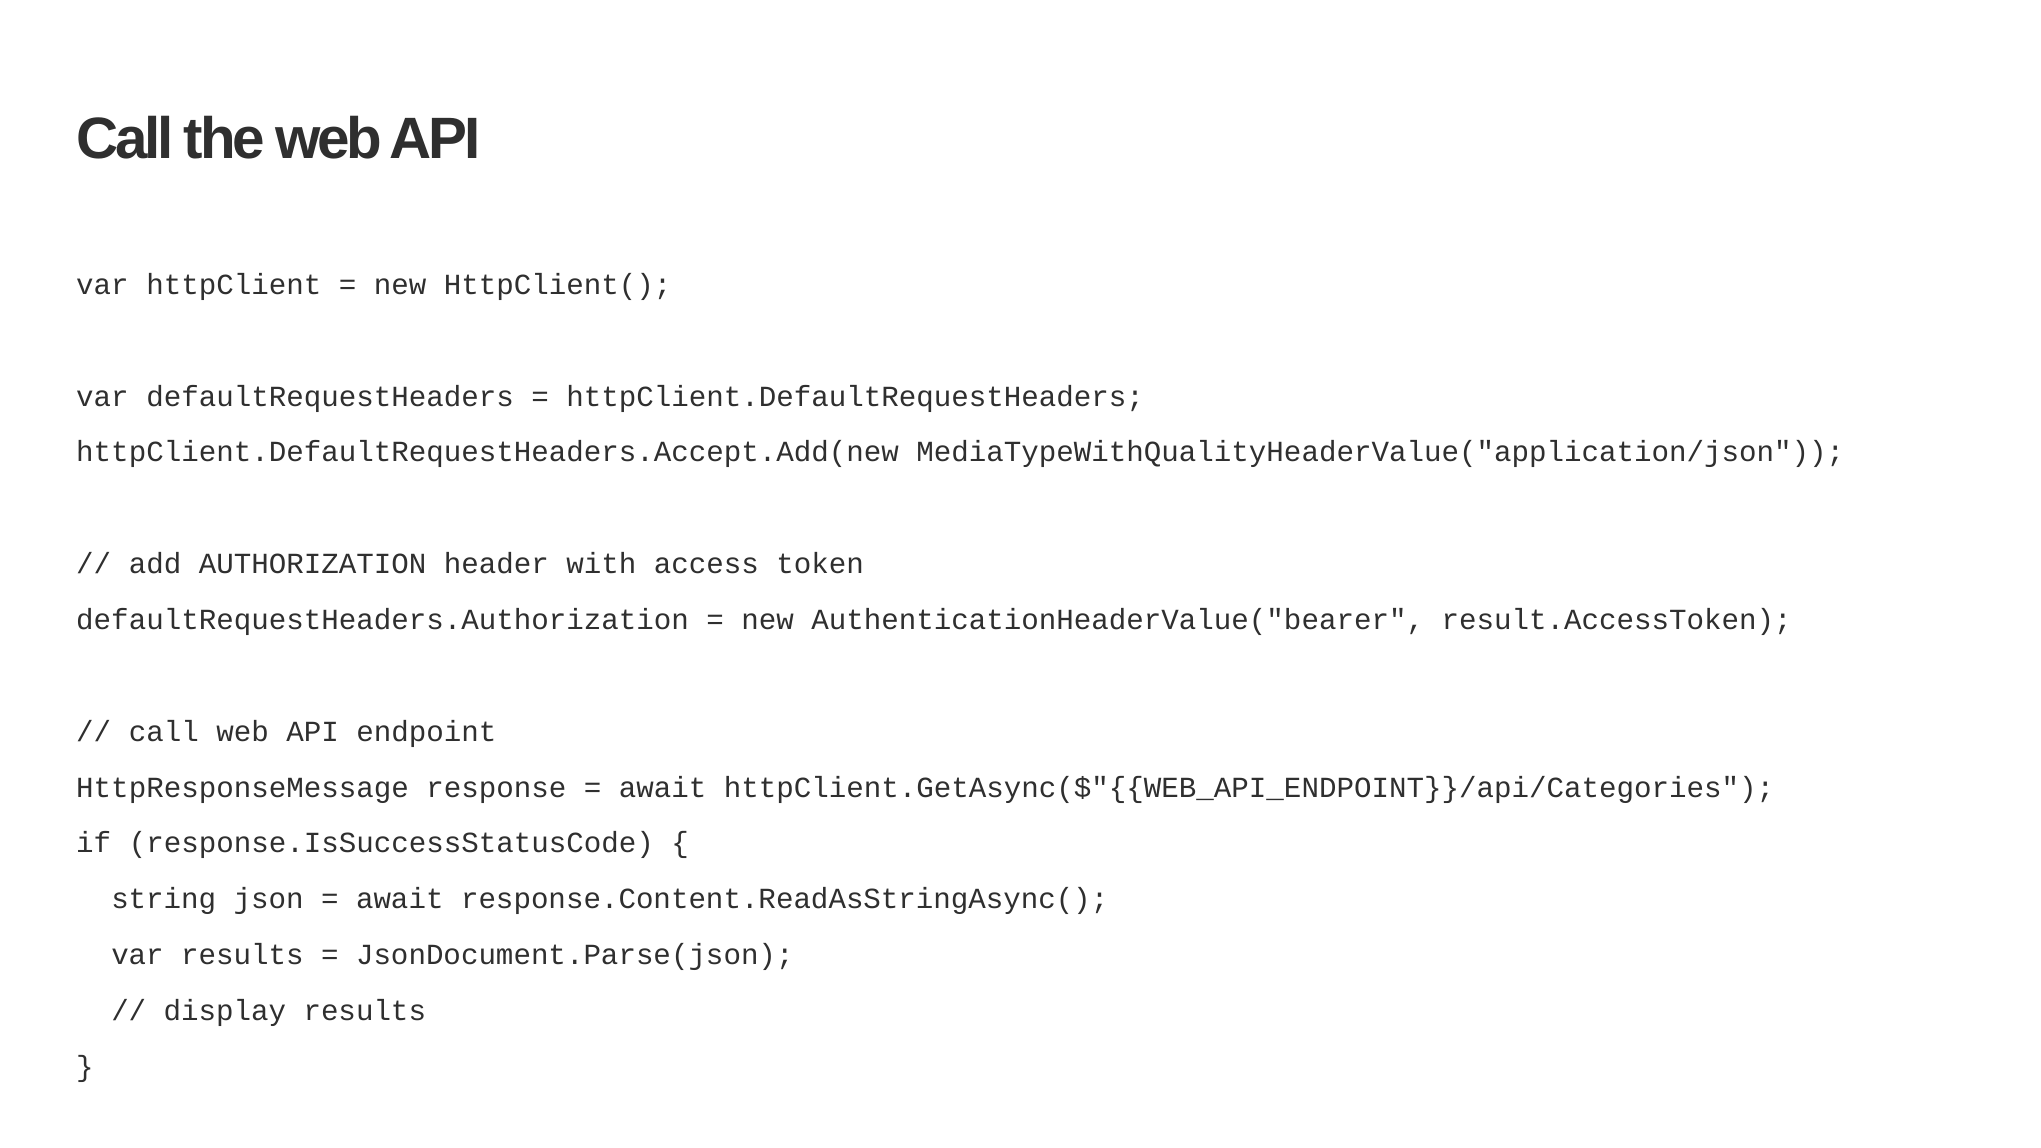

# Call the web API
var httpClient = new HttpClient();

var defaultRequestHeaders = httpClient.DefaultRequestHeaders;
httpClient.DefaultRequestHeaders.Accept.Add(new MediaTypeWithQualityHeaderValue("application/json"));

// add AUTHORIZATION header with access token
defaultRequestHeaders.Authorization = new AuthenticationHeaderValue("bearer", result.AccessToken);

// call web API endpoint
HttpResponseMessage response = await httpClient.GetAsync($"{{WEB_API_ENDPOINT}}/api/Categories");
if (response.IsSuccessStatusCode) {
  string json = await response.Content.ReadAsStringAsync();
  var results = JsonDocument.Parse(json);
  // display results
}